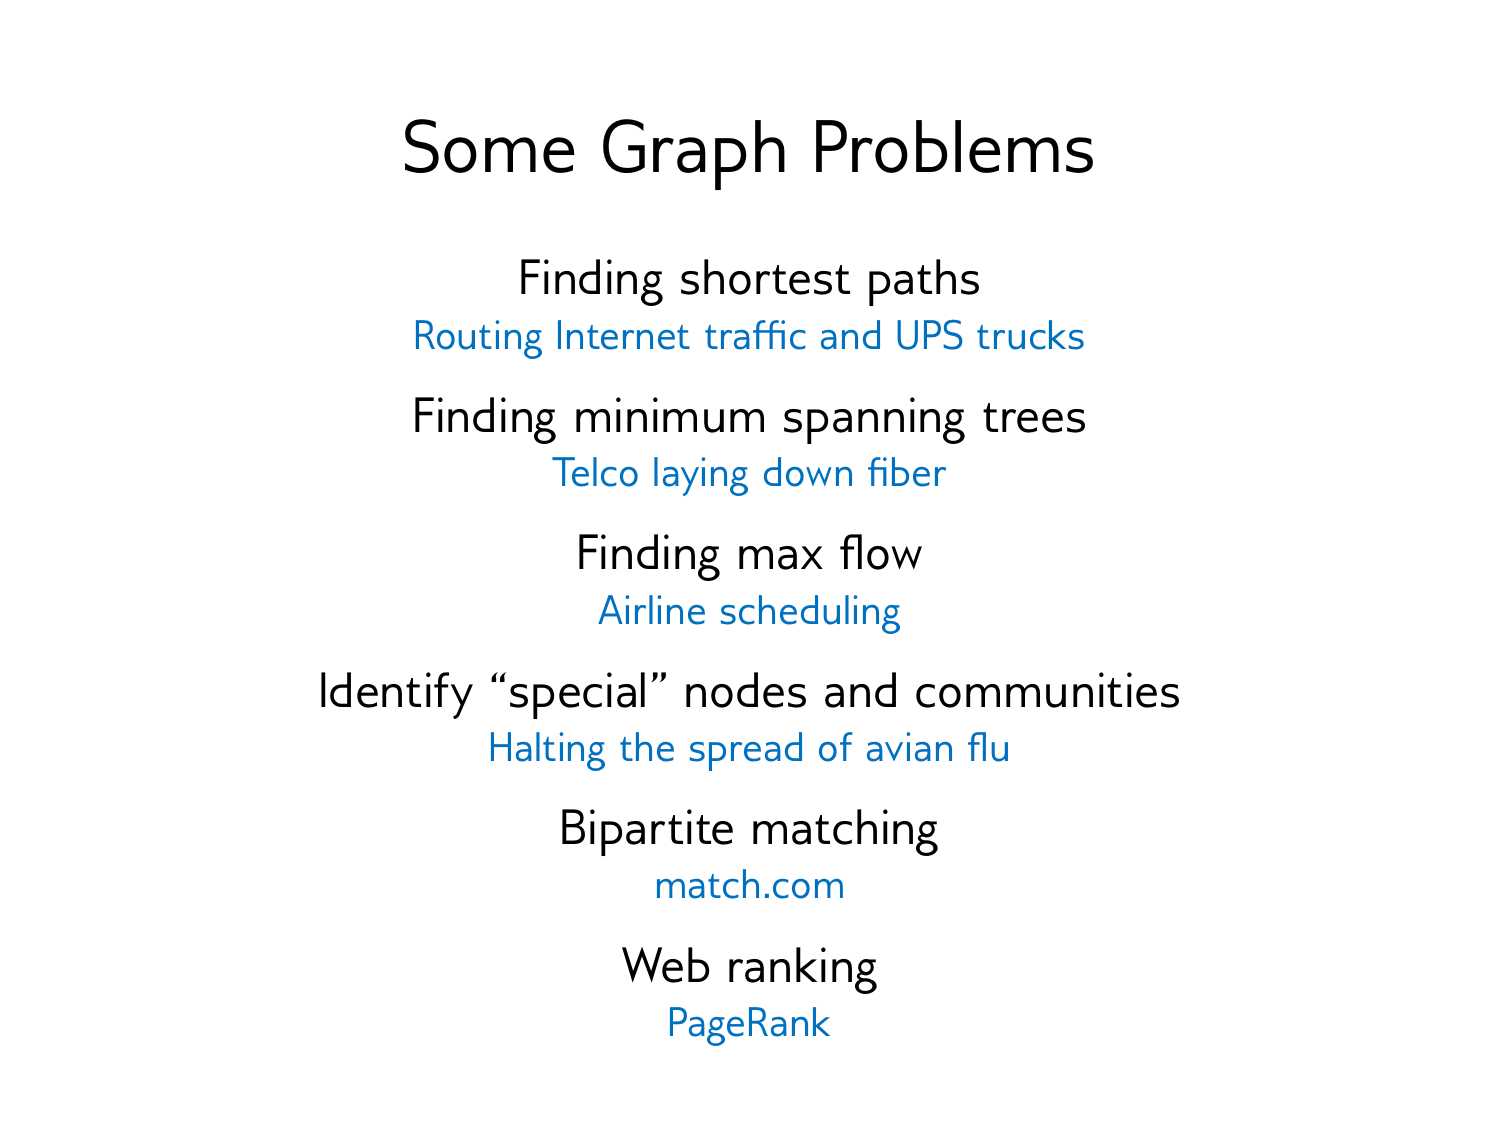

Some Graph Problems
Finding shortest paths
Routing Internet traffic and UPS trucks
Finding minimum spanning trees
Telco laying down fiber
Finding max flow
Airline scheduling
Identify “special” nodes and communities
Halting the spread of avian flu
Bipartite matching
match.com
Web ranking
PageRank